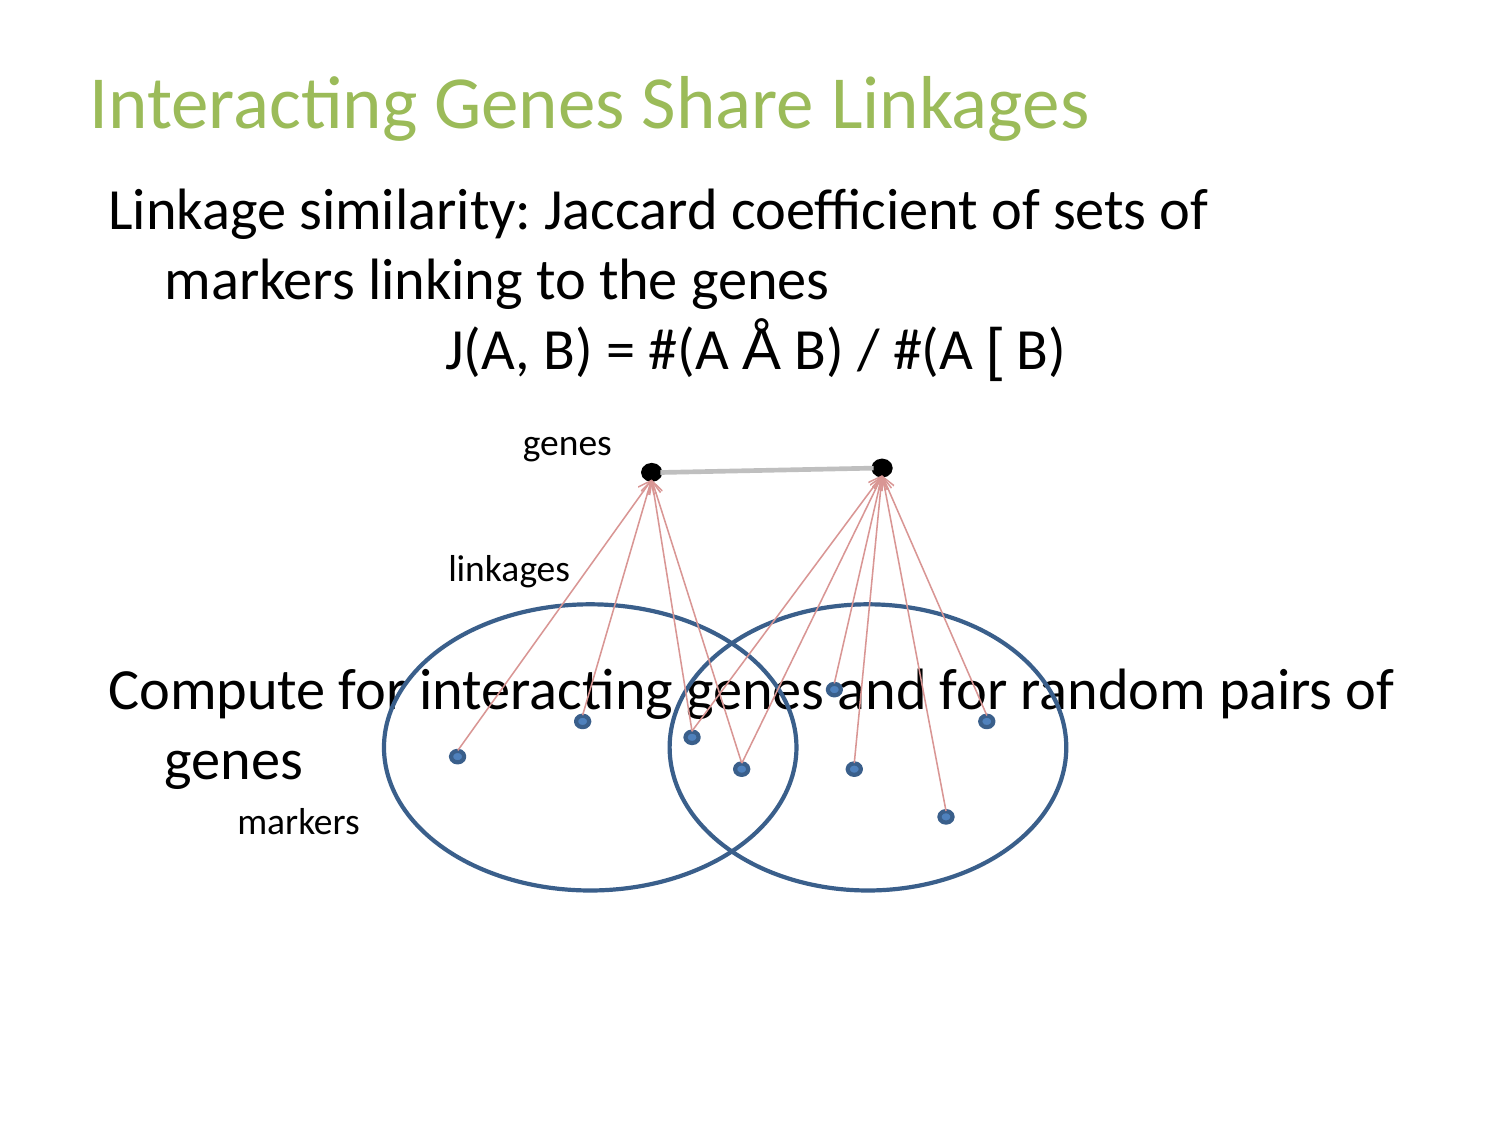

Interacting Genes Share Linkages
Linkage similarity: Jaccard coefficient of sets of markers linking to the genes
J(A, B) = #(A Å B) / #(A [ B)

Compute for interacting genes and for random pairs of genes
genes

linkages

markers